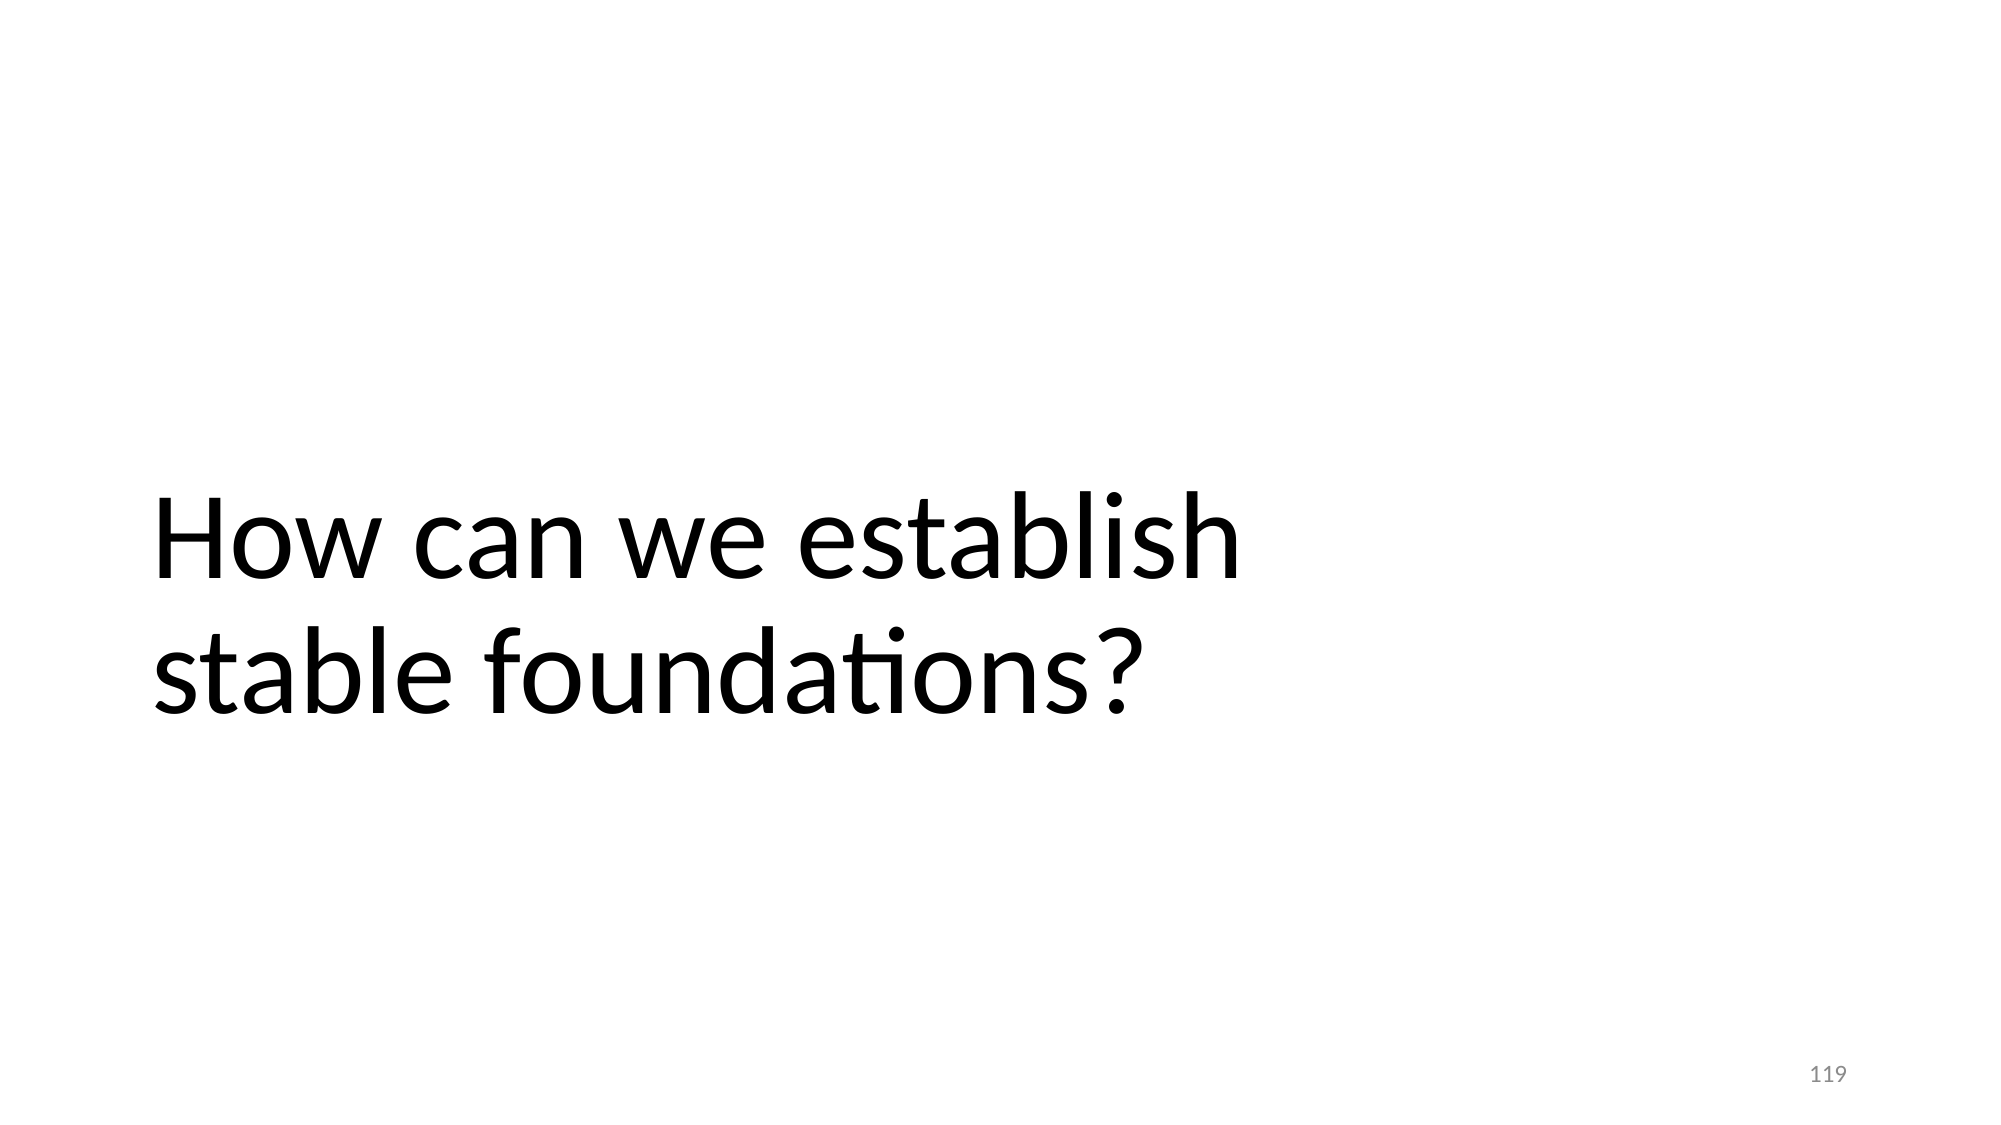

# How can we establish stable foundations?
119